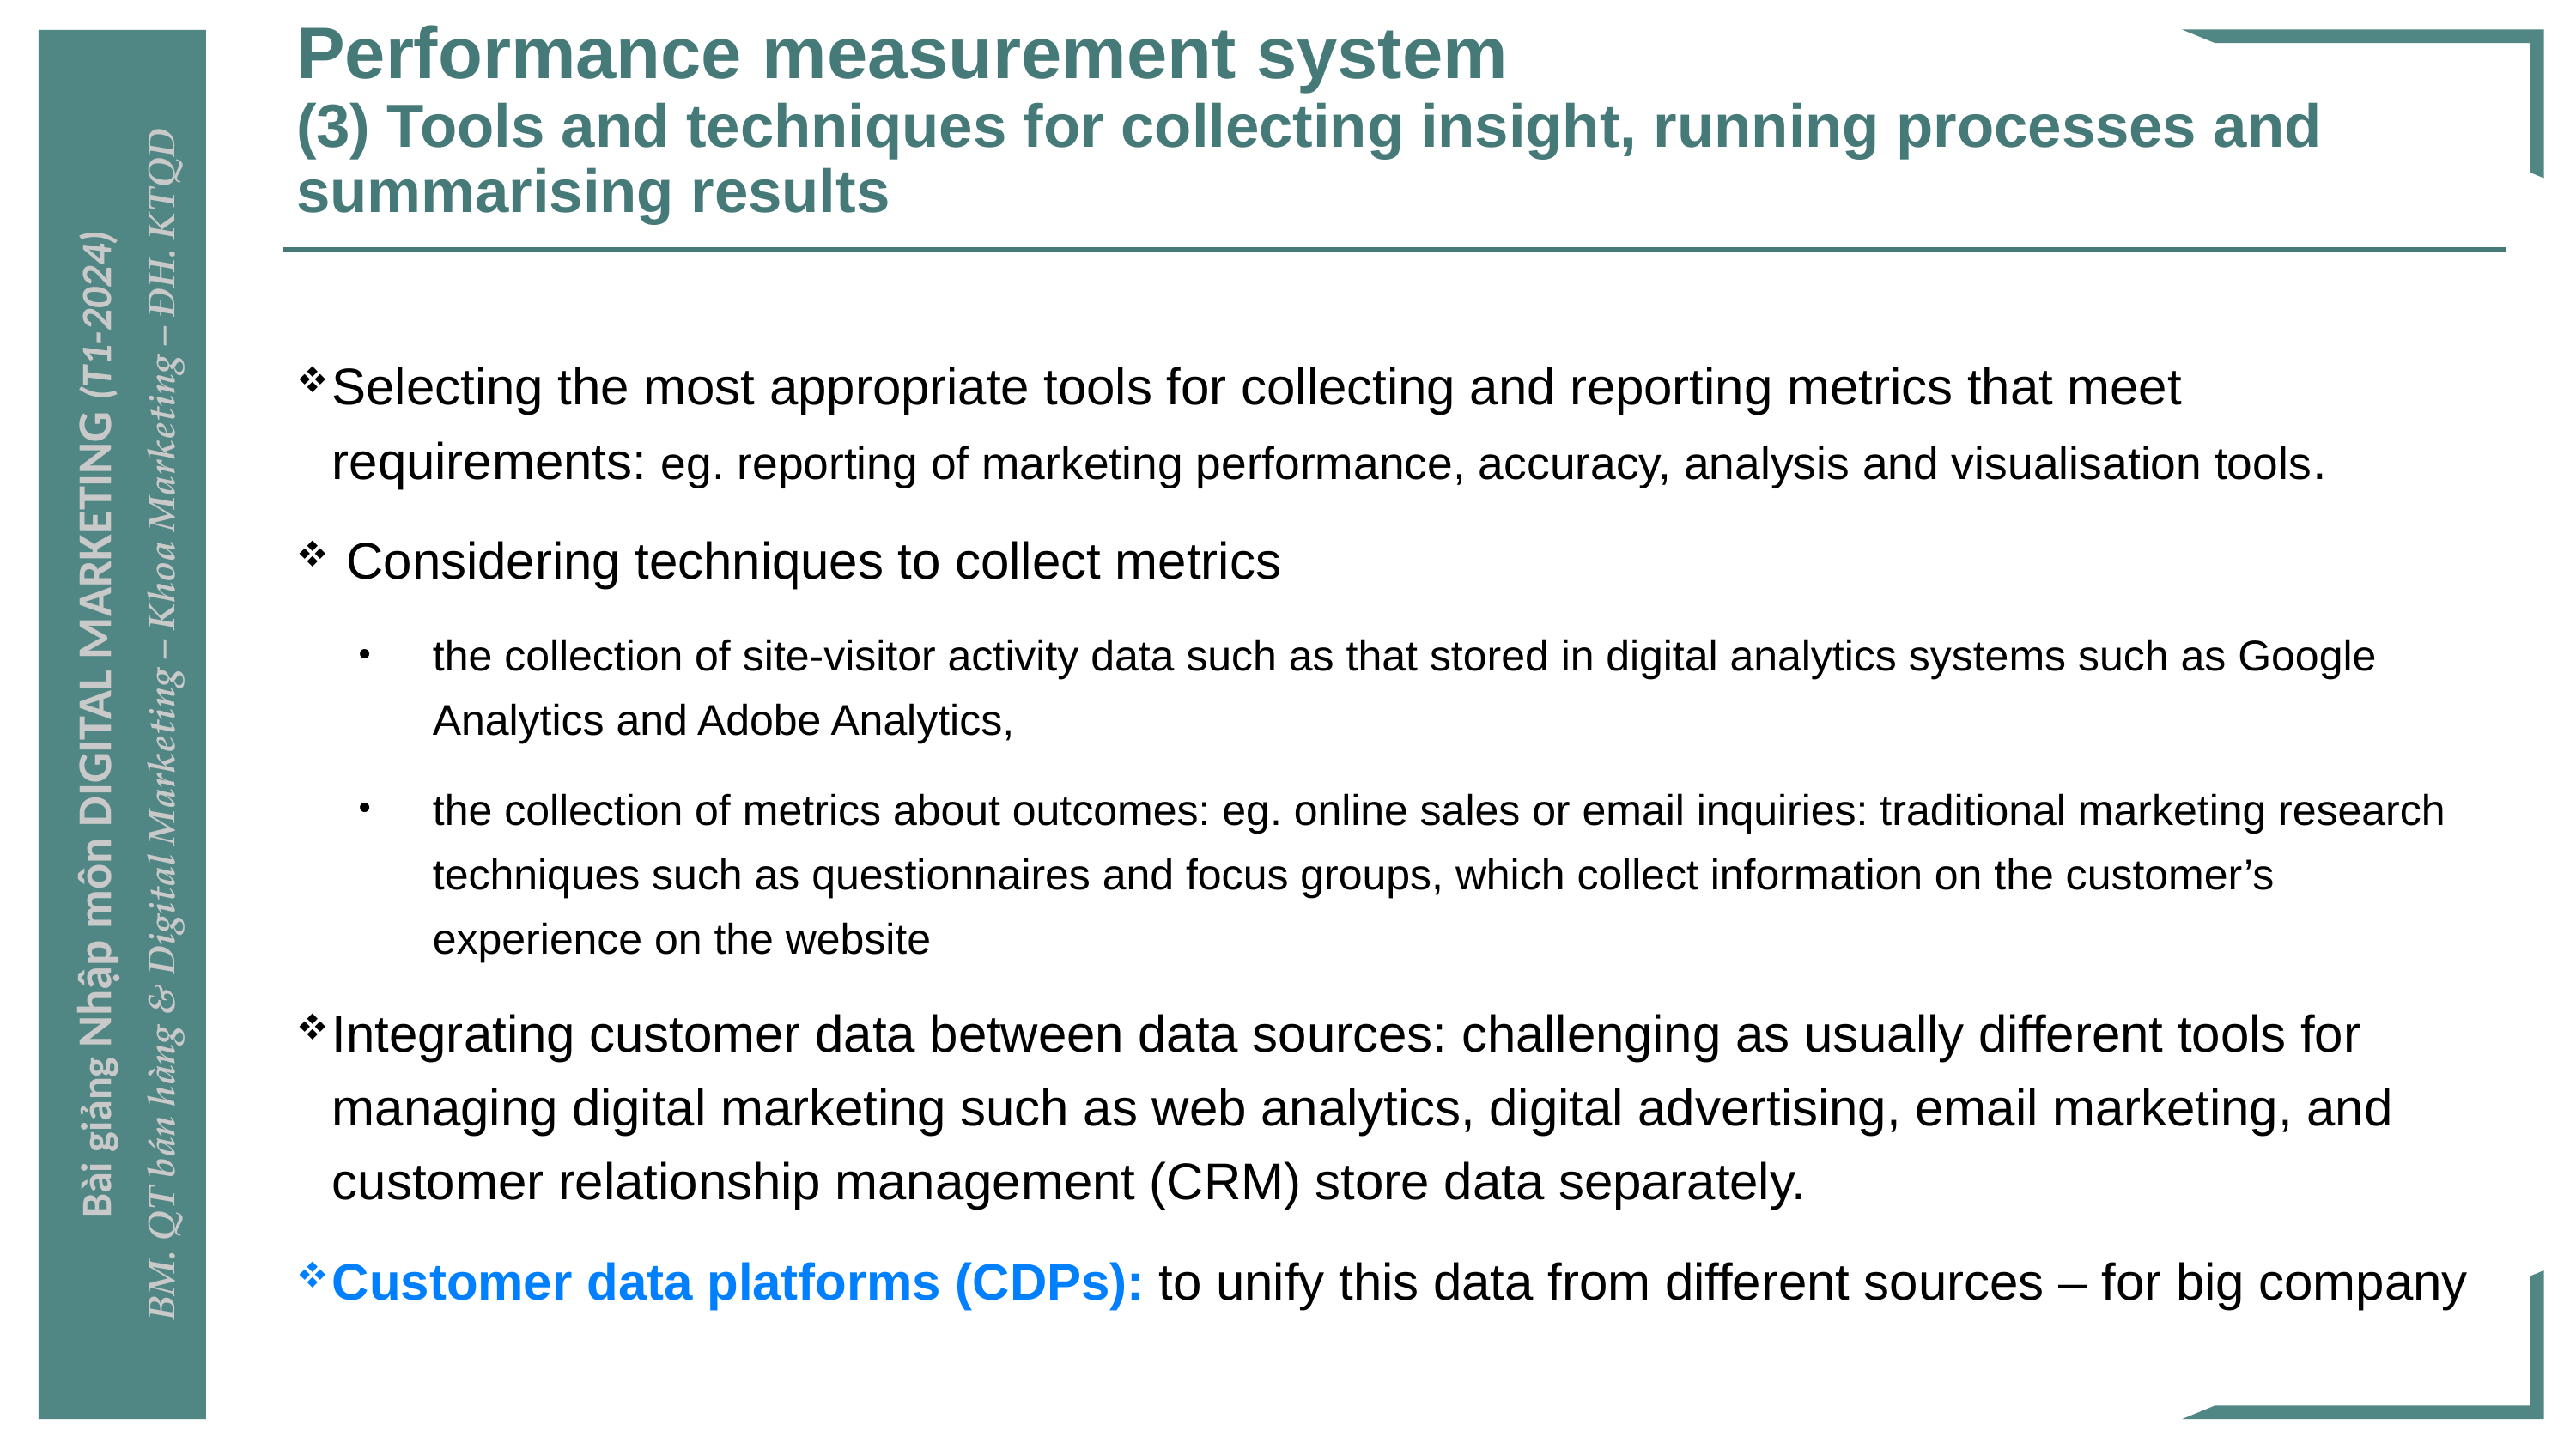

# Performance measurement system (3) Tools and techniques for collecting insight, running processes and summarising results
Selecting the most appropriate tools for collecting and reporting metrics that meet requirements: eg. reporting of marketing performance, accuracy, analysis and visualisation tools.
 Considering techniques to collect metrics
the collection of site-visitor activity data such as that stored in digital analytics systems such as Google Analytics and Adobe Analytics,
the collection of metrics about outcomes: eg. online sales or email inquiries: traditional marketing research techniques such as questionnaires and focus groups, which collect information on the customer’s experience on the website
Integrating customer data between data sources: challenging as usually different tools for managing digital marketing such as web analytics, digital advertising, email marketing, and customer relationship management (CRM) store data separately.
Customer data platforms (CDPs): to unify this data from different sources – for big company